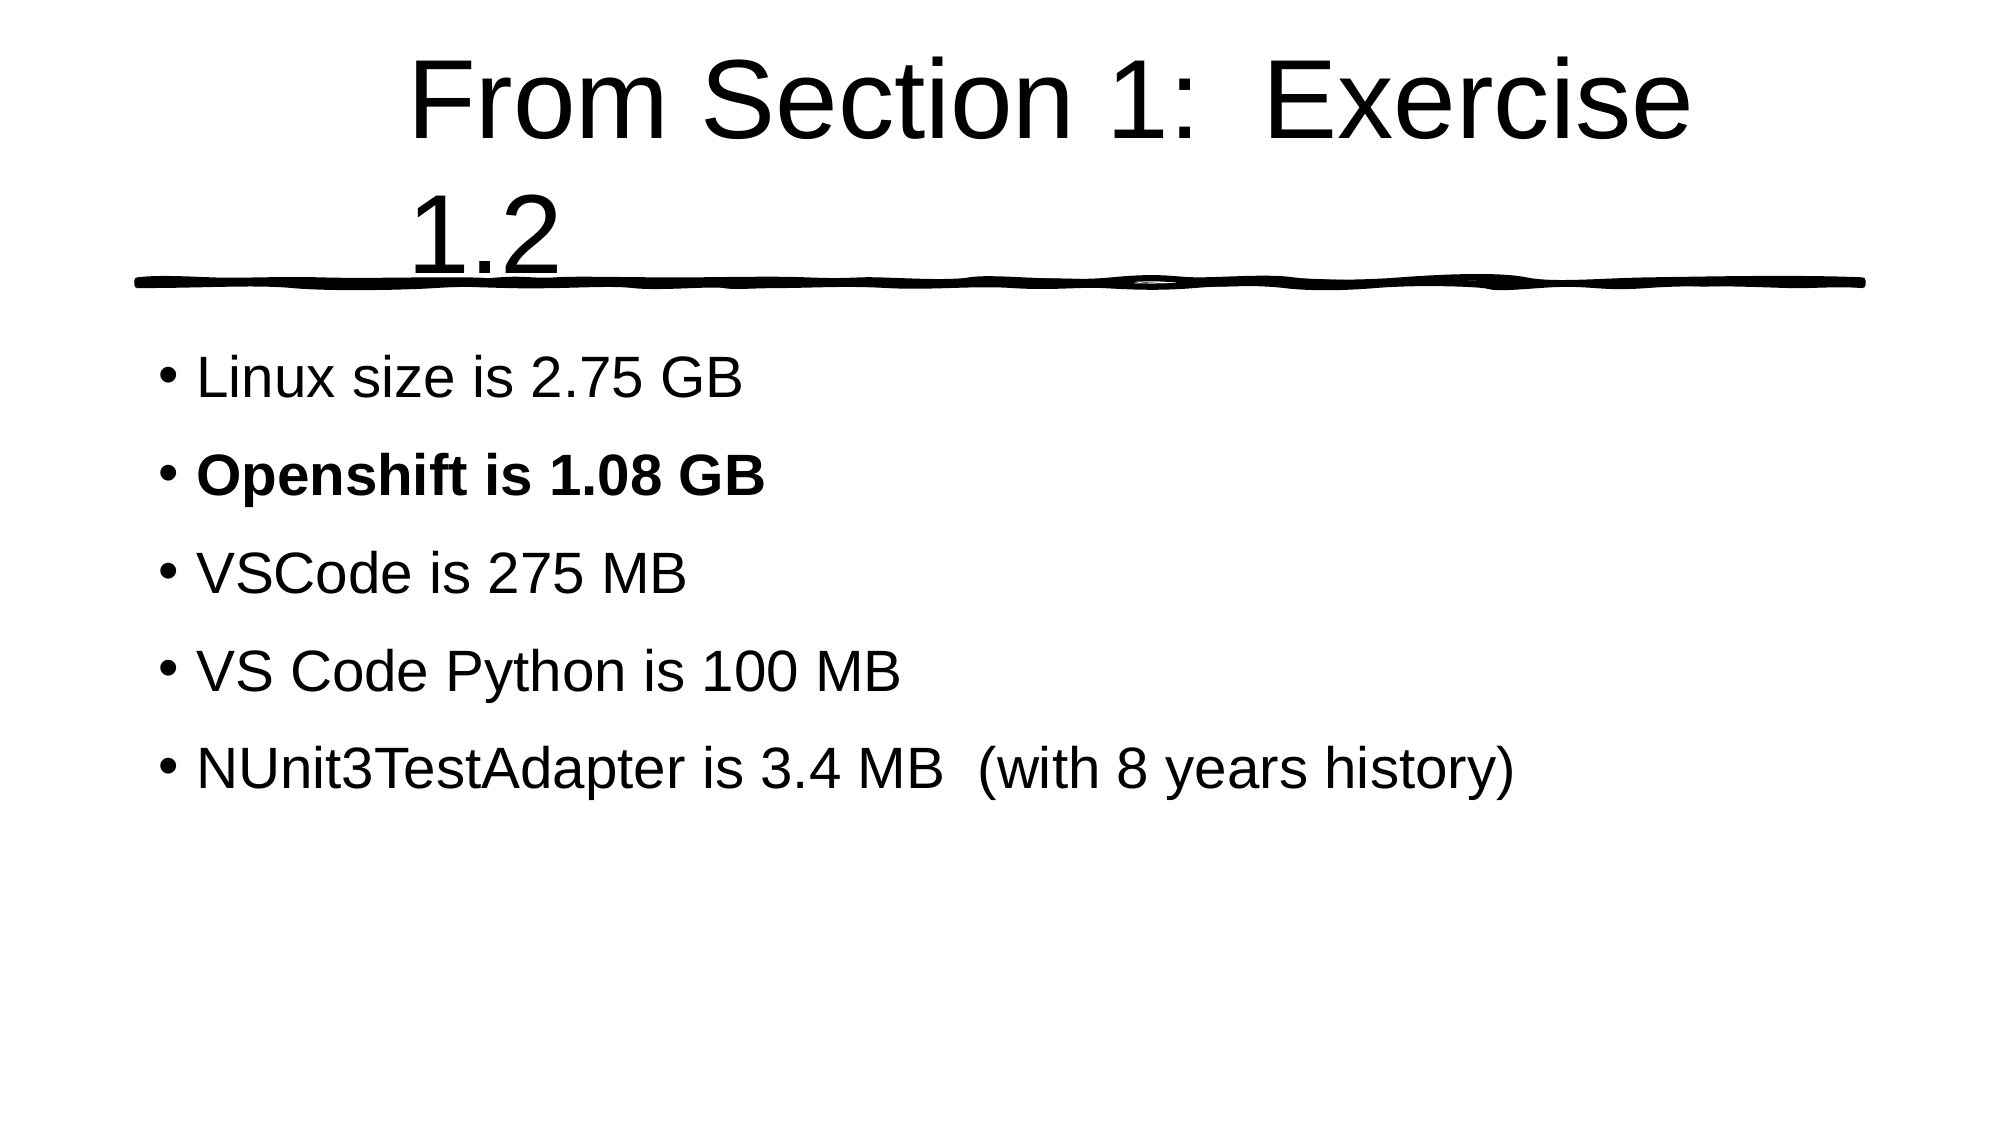

# From Section 1:  Exercise 1.2
Linux size is 2.75 GB
Openshift is 1.08 GB
VSCode is 275 MB
VS Code Python is 100 MB
NUnit3TestAdapter is 3.4 MB  (with 8 years history)